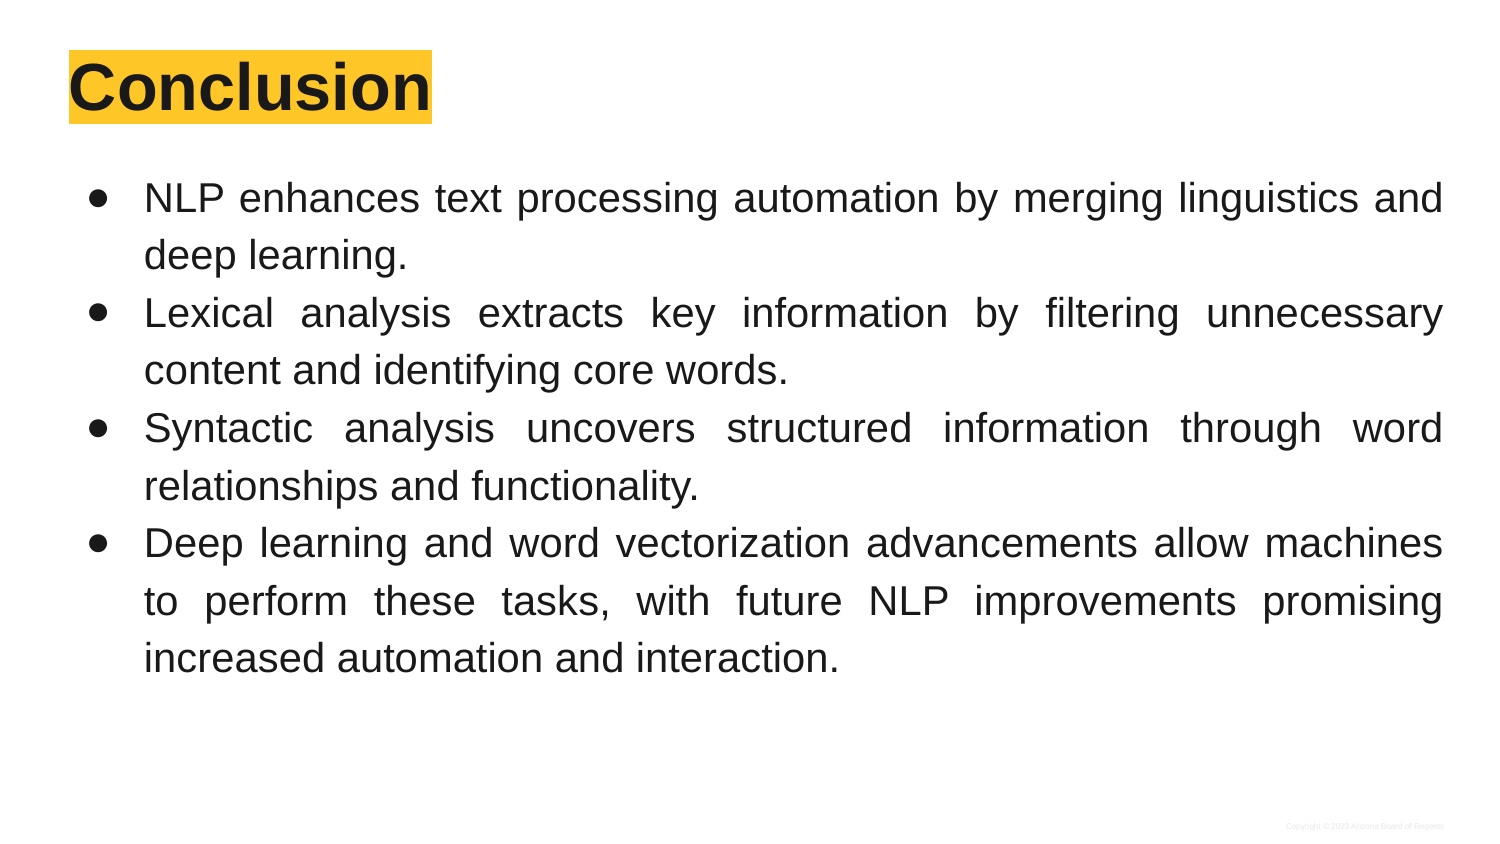

# Conclusion
NLP enhances text processing automation by merging linguistics and deep learning.
Lexical analysis extracts key information by filtering unnecessary content and identifying core words.
Syntactic analysis uncovers structured information through word relationships and functionality.
Deep learning and word vectorization advancements allow machines to perform these tasks, with future NLP improvements promising increased automation and interaction.